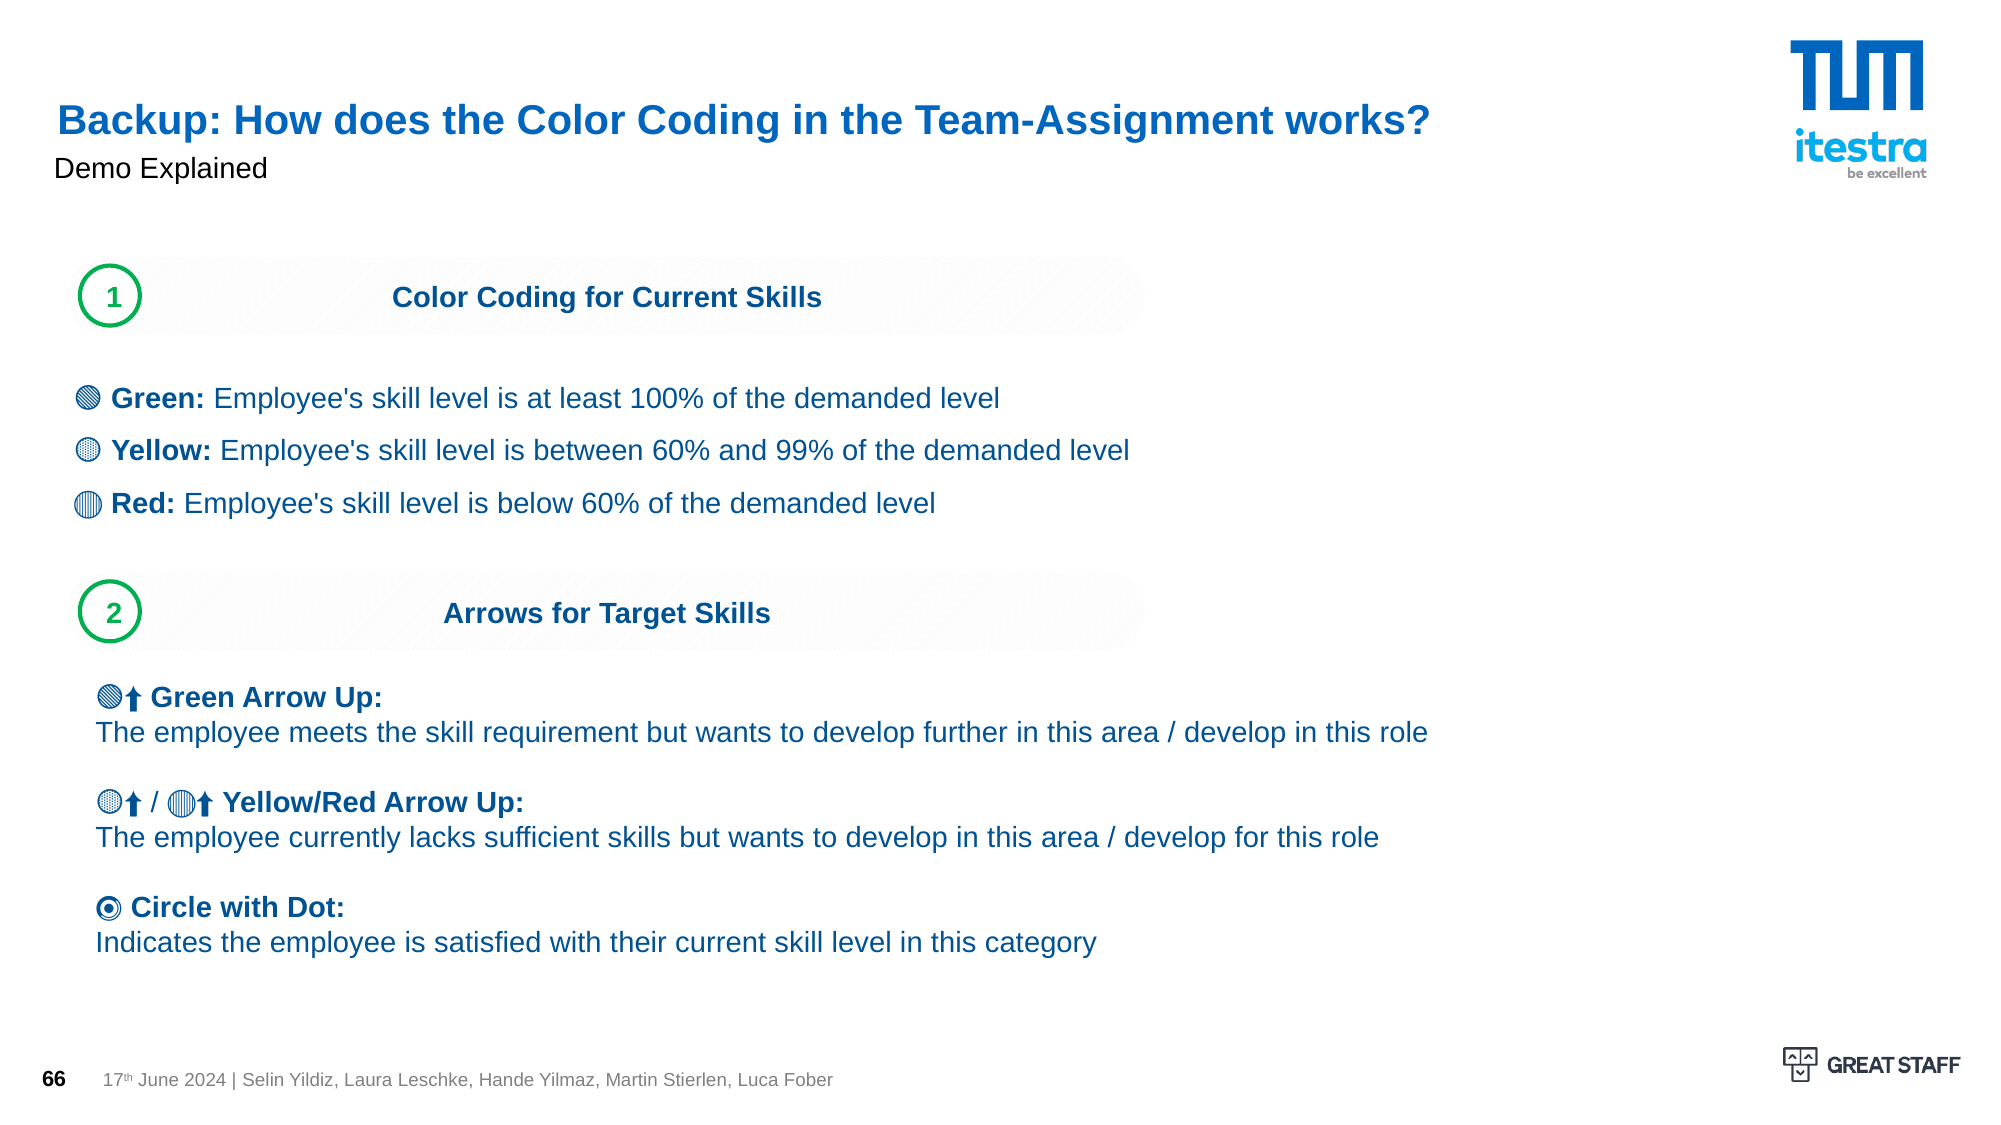

# Backup: How does the Color Coding in the Team-Assignment works?
Demo Explained
🟢 Green: Employee's skill level is at least 100% of the demanded level
🟡 Yellow: Employee's skill level is between 60% and 99% of the demanded level
🔴 Red: Employee's skill level is below 60% of the demanded level
Color Coding for Current Skills
1
Arrows for Target Skills
2
🟢⬆️ Green Arrow Up:
The employee meets the skill requirement but wants to develop further in this area / develop in this role

🟡⬆️ / 🔴⬆️ Yellow/Red Arrow Up:
The employee currently lacks sufficient skills but wants to develop in this area / develop for this role

🔘 Circle with Dot:
Indicates the employee is satisfied with their current skill level in this category